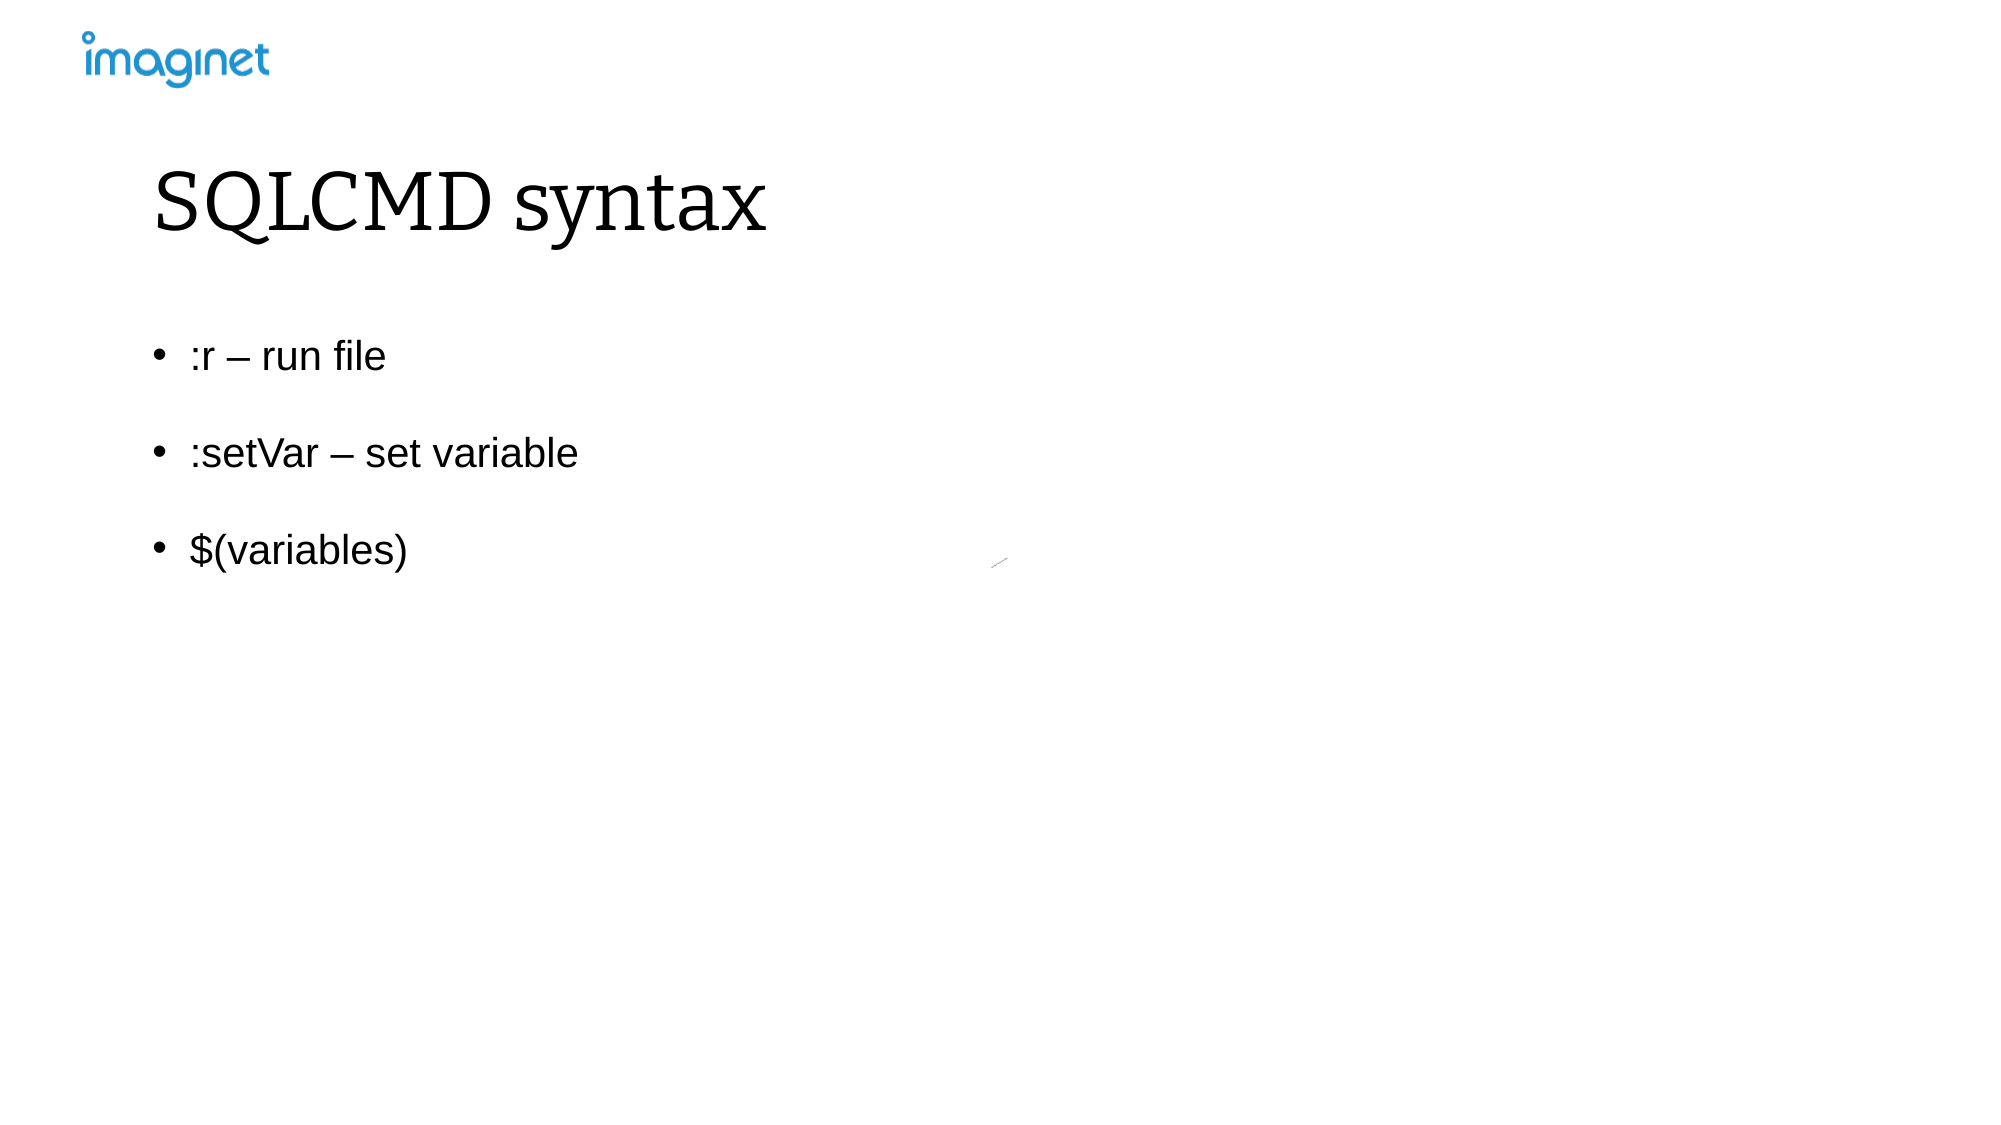

# SQLCMD syntax
:r – run file
:setVar – set variable
$(variables)